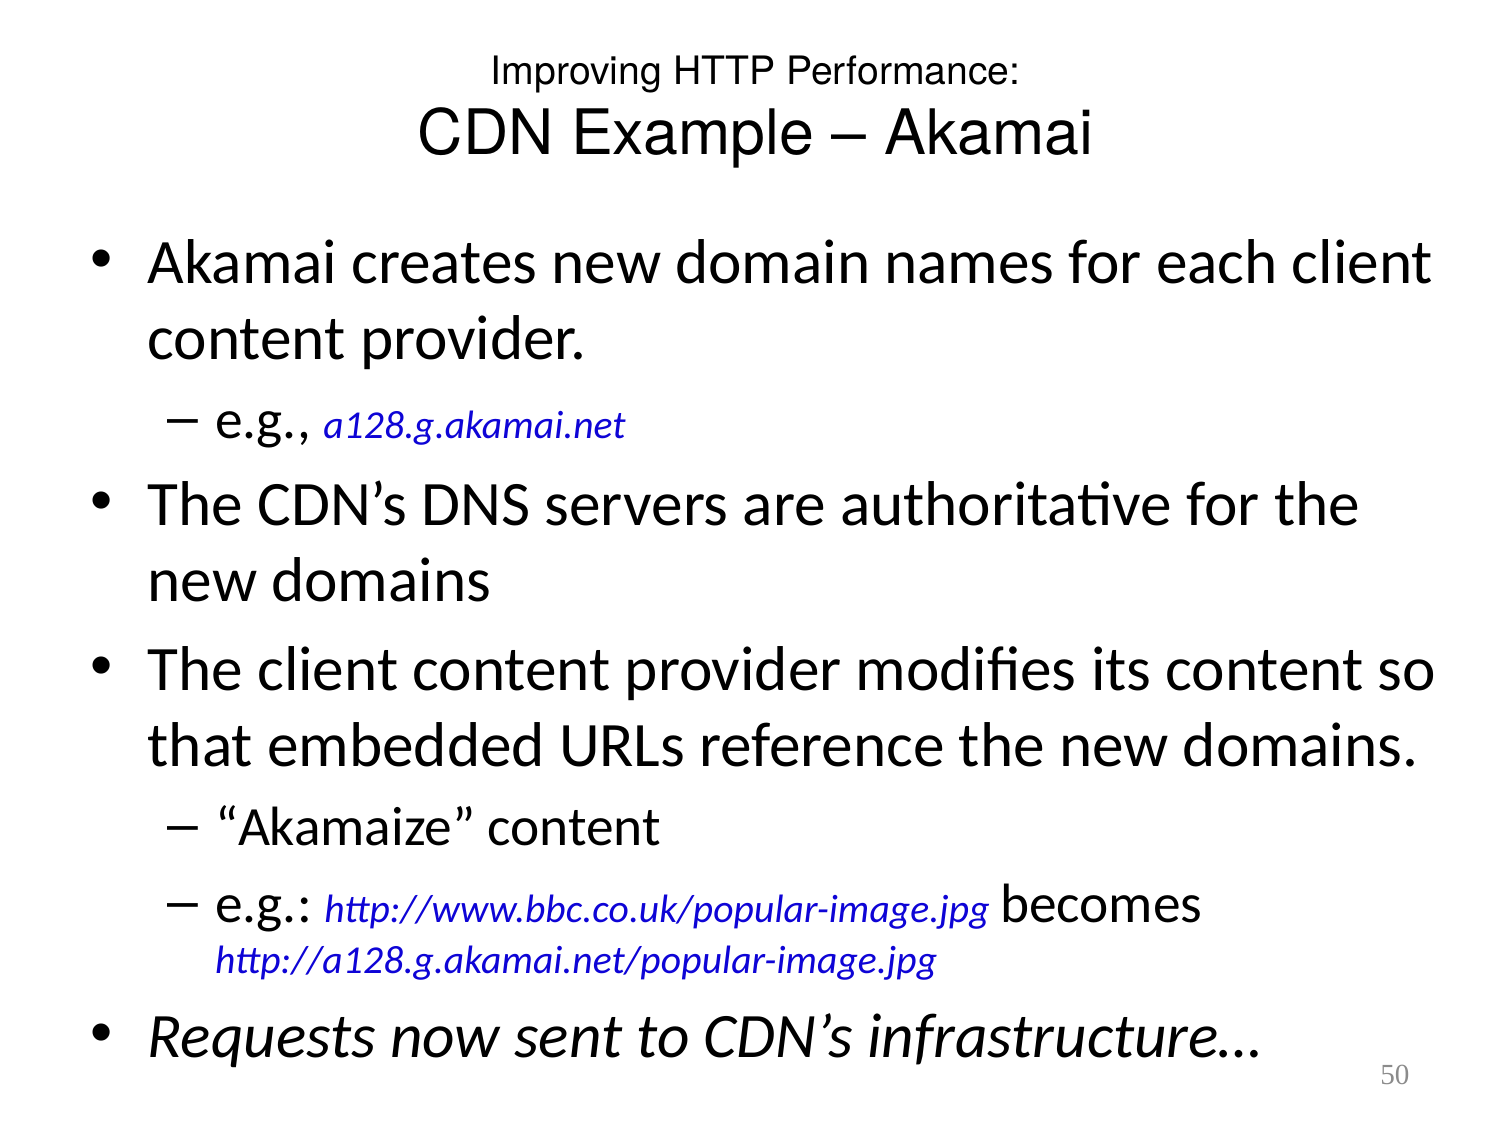

# Improving HTTP Performance: CDN Example – Akamai
Akamai creates new domain names for each client content provider.
e.g., a128.g.akamai.net
The CDN’s DNS servers are authoritative for the new domains
The client content provider modifies its content so that embedded URLs reference the new domains.
“Akamaize” content
e.g.: http://www.bbc.co.uk/popular-image.jpg becomes http://a128.g.akamai.net/popular-image.jpg
Requests now sent to CDN’s infrastructure…
50